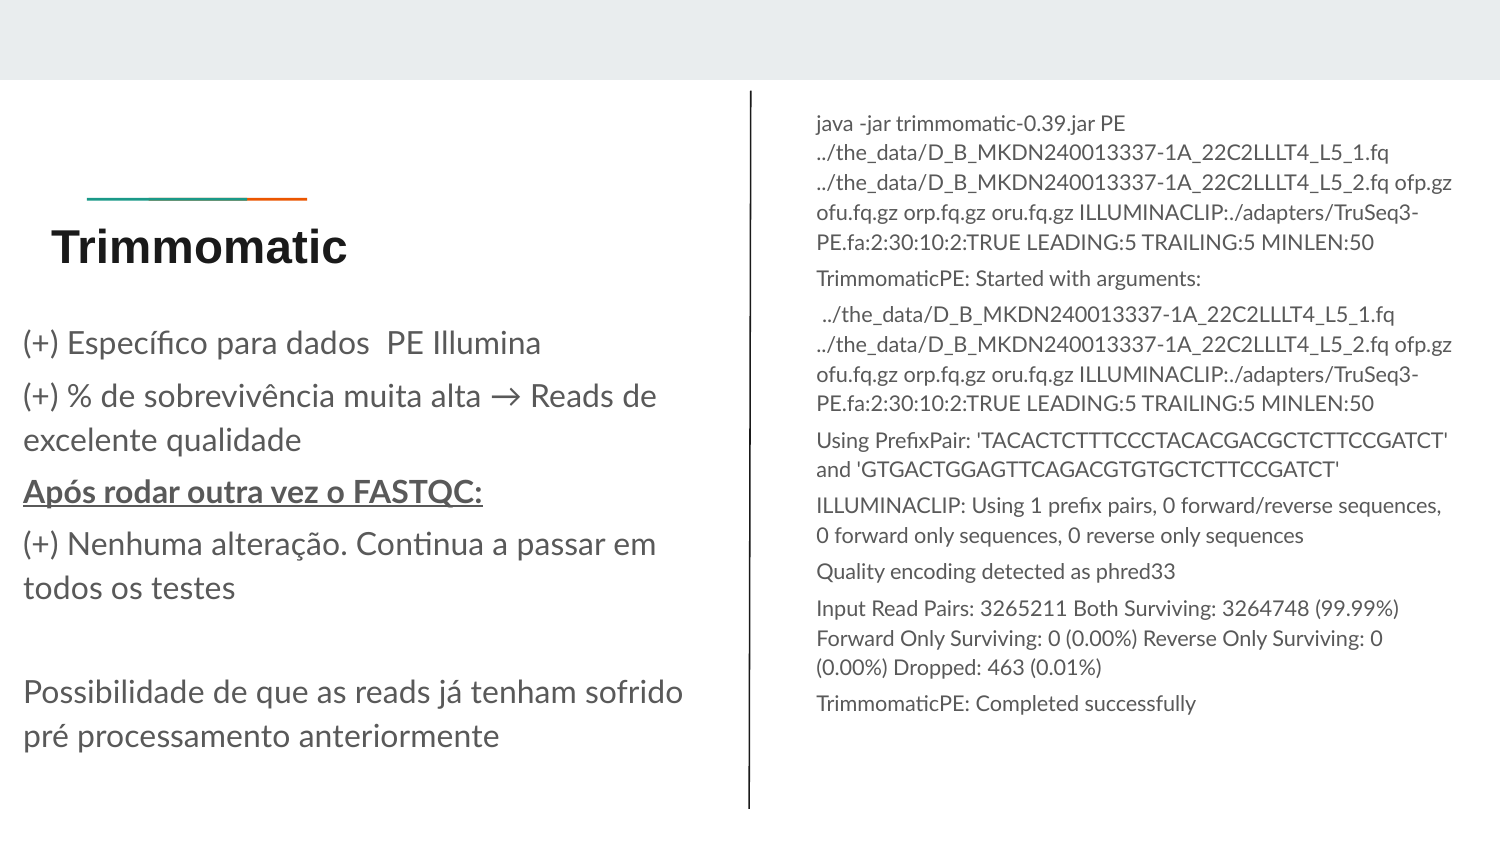

java -jar trimmomatic-0.39.jar PE ../the_data/D_B_MKDN240013337-1A_22C2LLLT4_L5_1.fq ../the_data/D_B_MKDN240013337-1A_22C2LLLT4_L5_2.fq ofp.gz ofu.fq.gz orp.fq.gz oru.fq.gz ILLUMINACLIP:./adapters/TruSeq3-PE.fa:2:30:10:2:TRUE LEADING:5 TRAILING:5 MINLEN:50
TrimmomaticPE: Started with arguments:
 ../the_data/D_B_MKDN240013337-1A_22C2LLLT4_L5_1.fq ../the_data/D_B_MKDN240013337-1A_22C2LLLT4_L5_2.fq ofp.gz ofu.fq.gz orp.fq.gz oru.fq.gz ILLUMINACLIP:./adapters/TruSeq3-PE.fa:2:30:10:2:TRUE LEADING:5 TRAILING:5 MINLEN:50
Using PrefixPair: 'TACACTCTTTCCCTACACGACGCTCTTCCGATCT' and 'GTGACTGGAGTTCAGACGTGTGCTCTTCCGATCT'
ILLUMINACLIP: Using 1 prefix pairs, 0 forward/reverse sequences, 0 forward only sequences, 0 reverse only sequences
Quality encoding detected as phred33
Input Read Pairs: 3265211 Both Surviving: 3264748 (99.99%) Forward Only Surviving: 0 (0.00%) Reverse Only Surviving: 0 (0.00%) Dropped: 463 (0.01%)
TrimmomaticPE: Completed successfully

# Trimmomatic
(+) Específico para dados  PE Illumina
(+) % de sobrevivência muita alta → Reads de excelente qualidade
Após rodar outra vez o FASTQC:
(+) Nenhuma alteração. Continua a passar em todos os testes

Possibilidade de que as reads já tenham sofrido pré processamento anteriormente